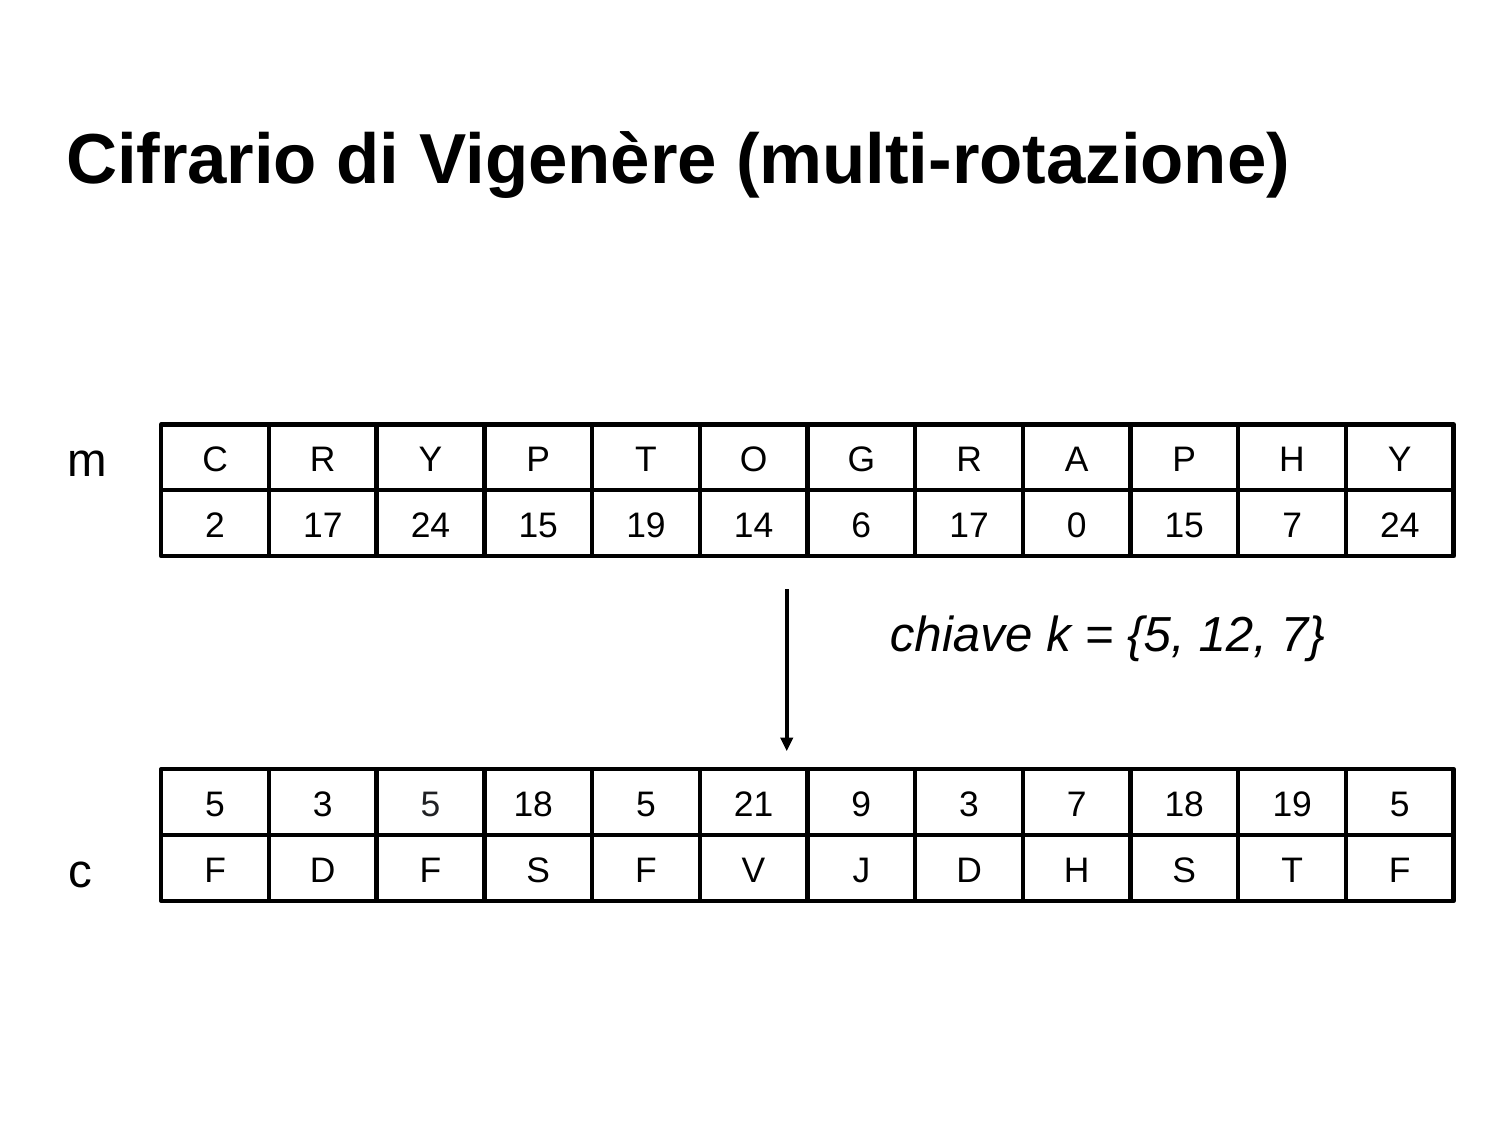

# Cifrario di Vigenère (multi-rotazione)
m
C
R
Y
P
T
O
G
R
A
P
H
Y
2
17
24
15
19
14
6
17
0
15
7
24
chiave k = {5, 12, 7}

5
3
5
18
5
21
9
3
7
18
19
5
c
F
D
F
S
F
V
J
D
H
S
T
F